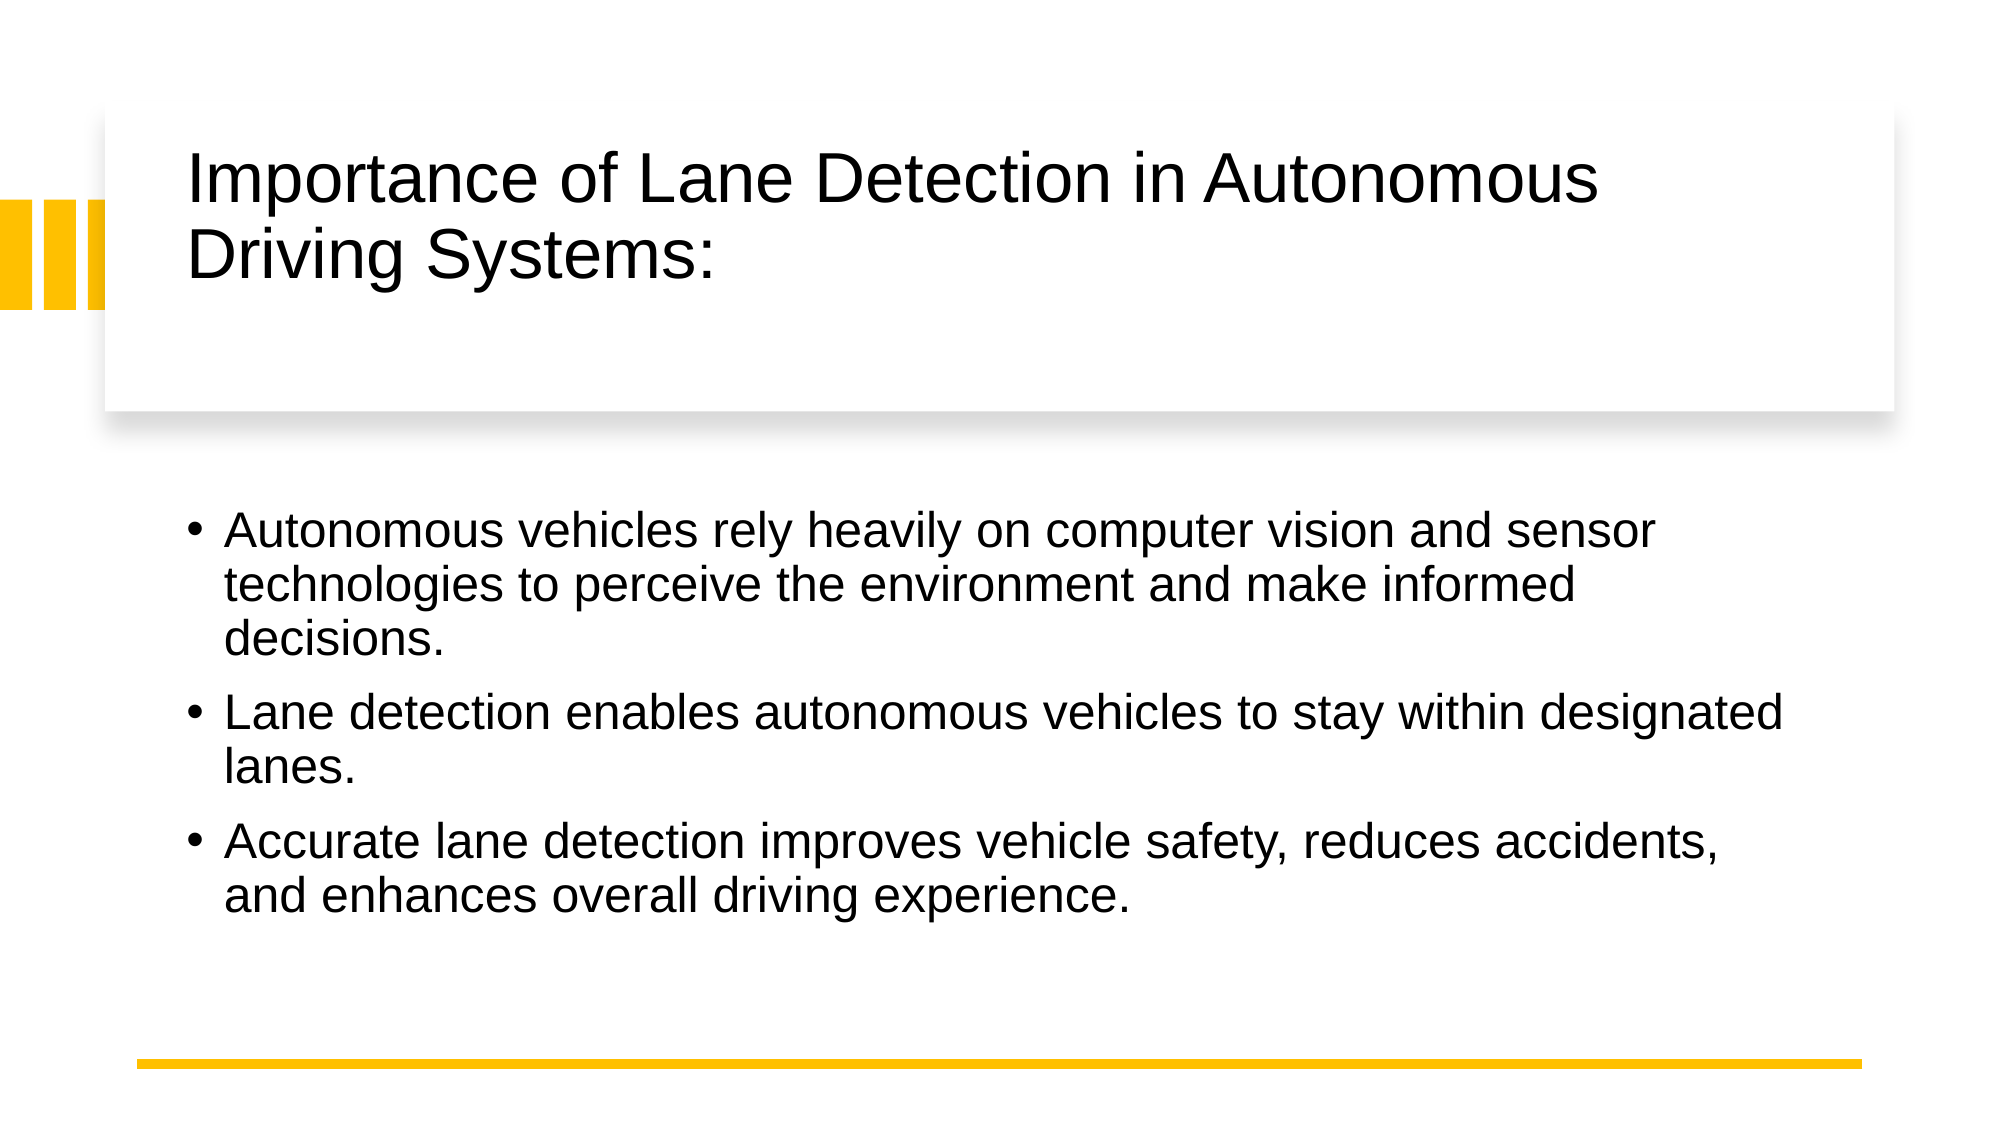

# Importance of Lane Detection in Autonomous Driving Systems:

Autonomous vehicles rely heavily on computer vision and sensor technologies to perceive the environment and make informed decisions.
Lane detection enables autonomous vehicles to stay within designated lanes.
Accurate lane detection improves vehicle safety, reduces accidents, and enhances overall driving experience.